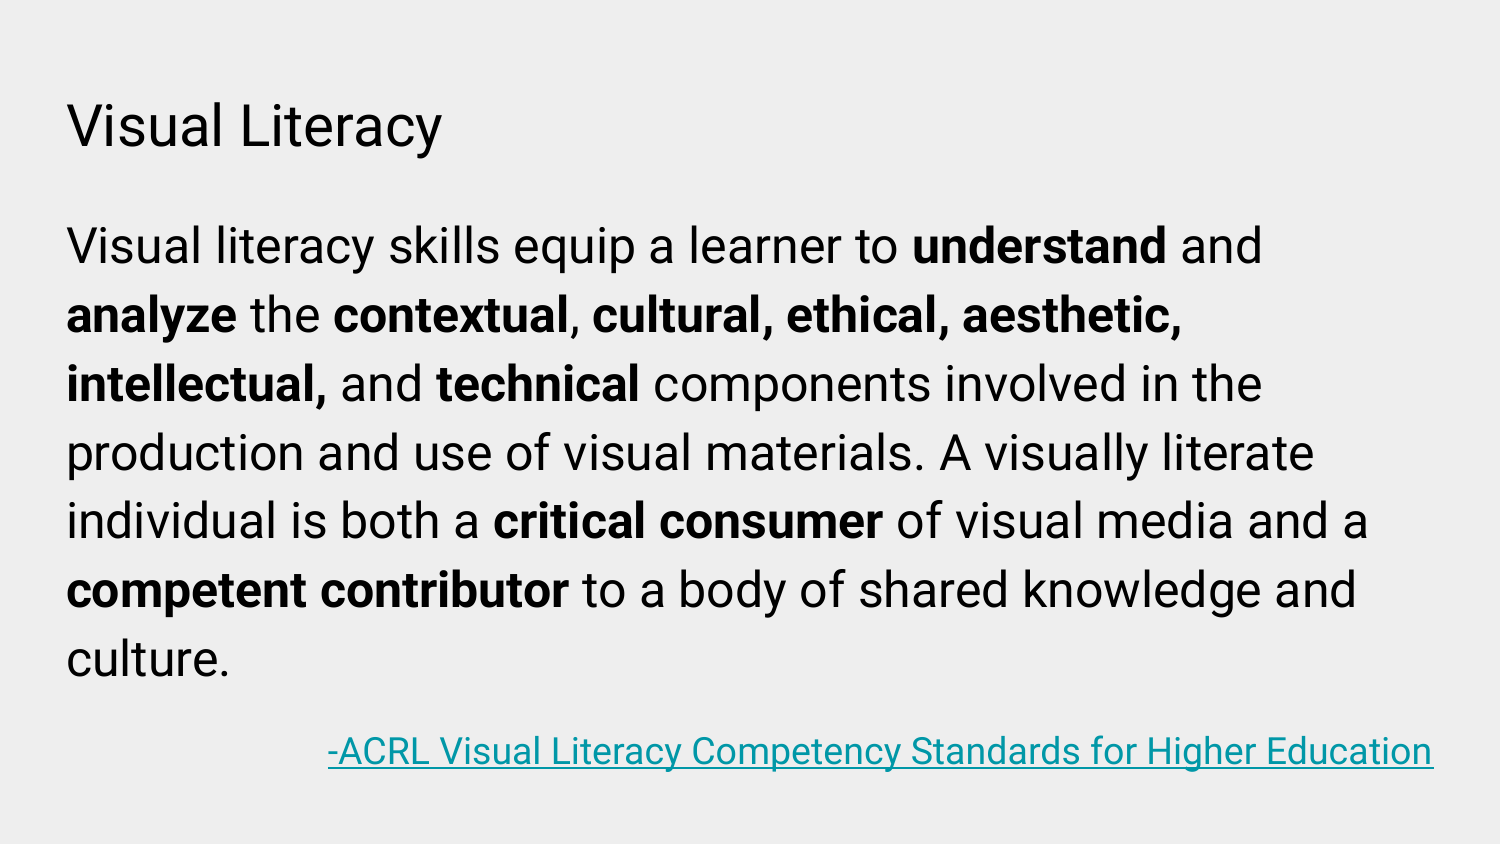

# Visual Literacy
Visual literacy skills equip a learner to understand and analyze the contextual, cultural, ethical, aesthetic, intellectual, and technical components involved in the production and use of visual materials. A visually literate individual is both a critical consumer of visual media and a competent contributor to a body of shared knowledge and culture.
-ACRL Visual Literacy Competency Standards for Higher Education